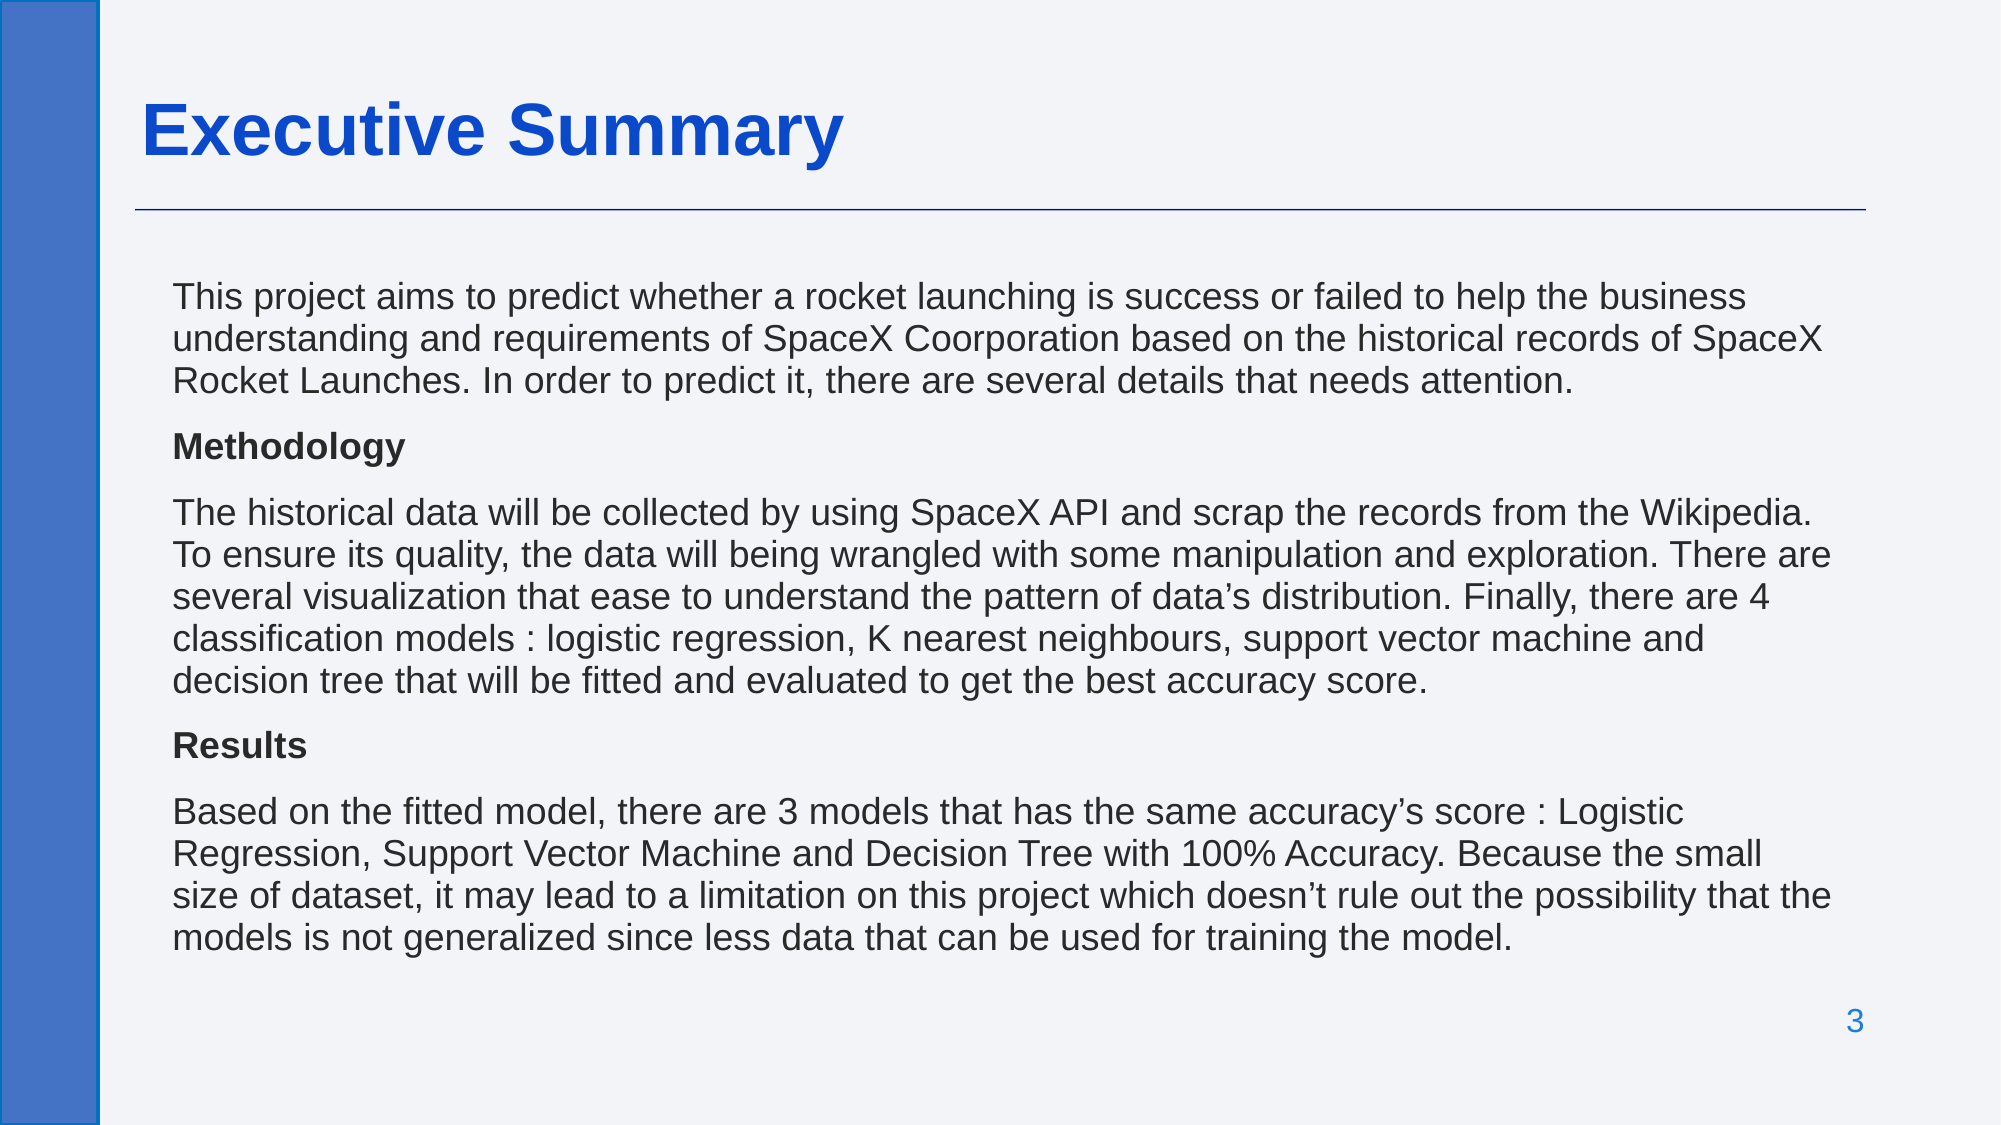

Executive Summary
This project aims to predict whether a rocket launching is success or failed to help the business understanding and requirements of SpaceX Coorporation based on the historical records of SpaceX Rocket Launches. In order to predict it, there are several details that needs attention.
Methodology
The historical data will be collected by using SpaceX API and scrap the records from the Wikipedia. To ensure its quality, the data will being wrangled with some manipulation and exploration. There are several visualization that ease to understand the pattern of data’s distribution. Finally, there are 4 classification models : logistic regression, K nearest neighbours, support vector machine and decision tree that will be fitted and evaluated to get the best accuracy score.
Results
Based on the fitted model, there are 3 models that has the same accuracy’s score : Logistic Regression, Support Vector Machine and Decision Tree with 100% Accuracy. Because the small size of dataset, it may lead to a limitation on this project which doesn’t rule out the possibility that the models is not generalized since less data that can be used for training the model.
3